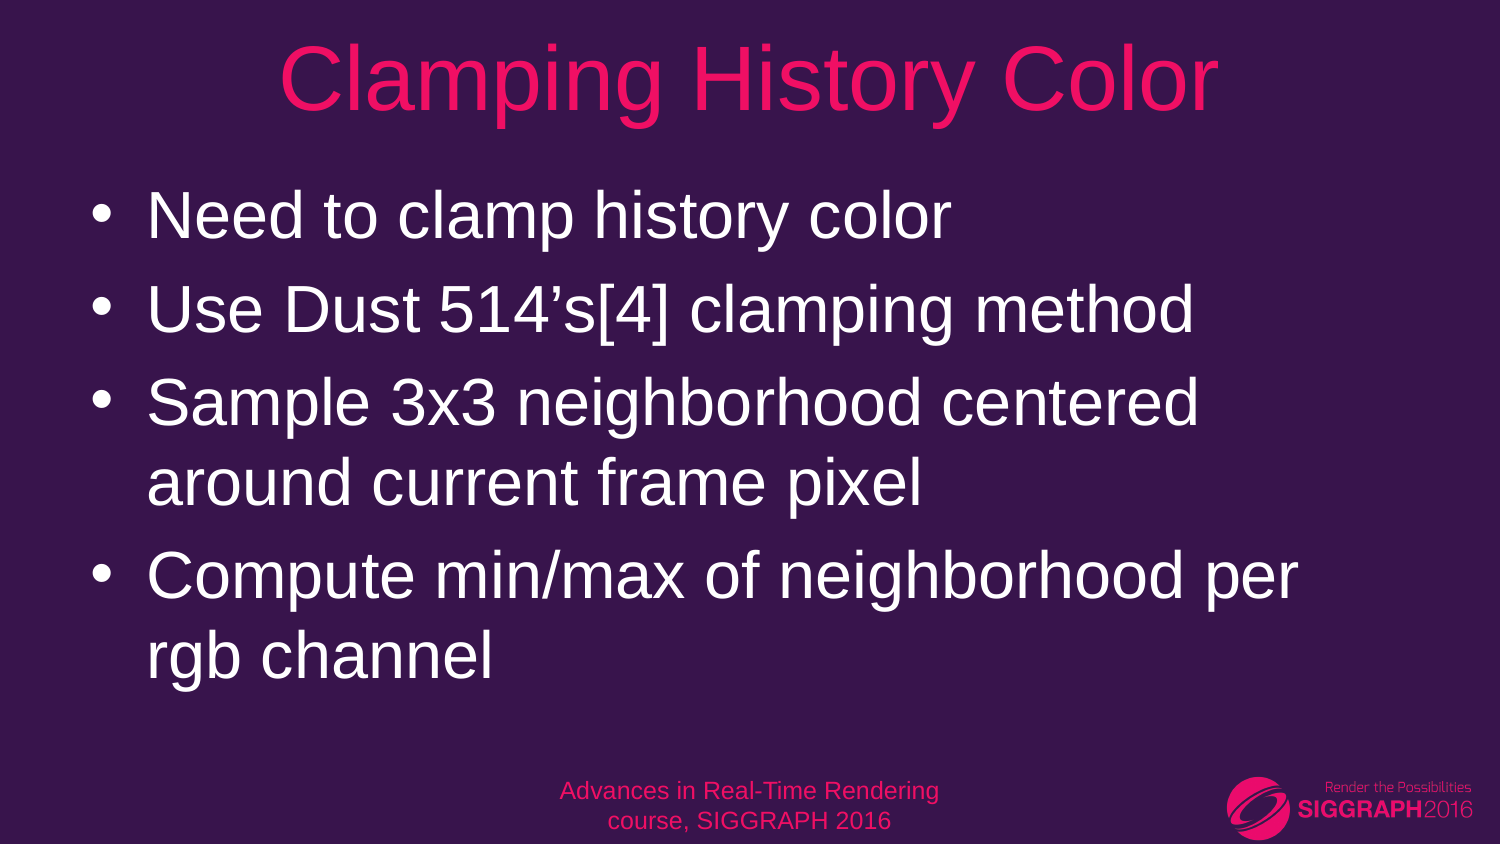

# Clamping History Color
Need to clamp history color
Use Dust 514’s[4] clamping method
Sample 3x3 neighborhood centered around current frame pixel
Compute min/max of neighborhood per rgb channel
Advances in Real-Time Rendering course, SIGGRAPH 2016